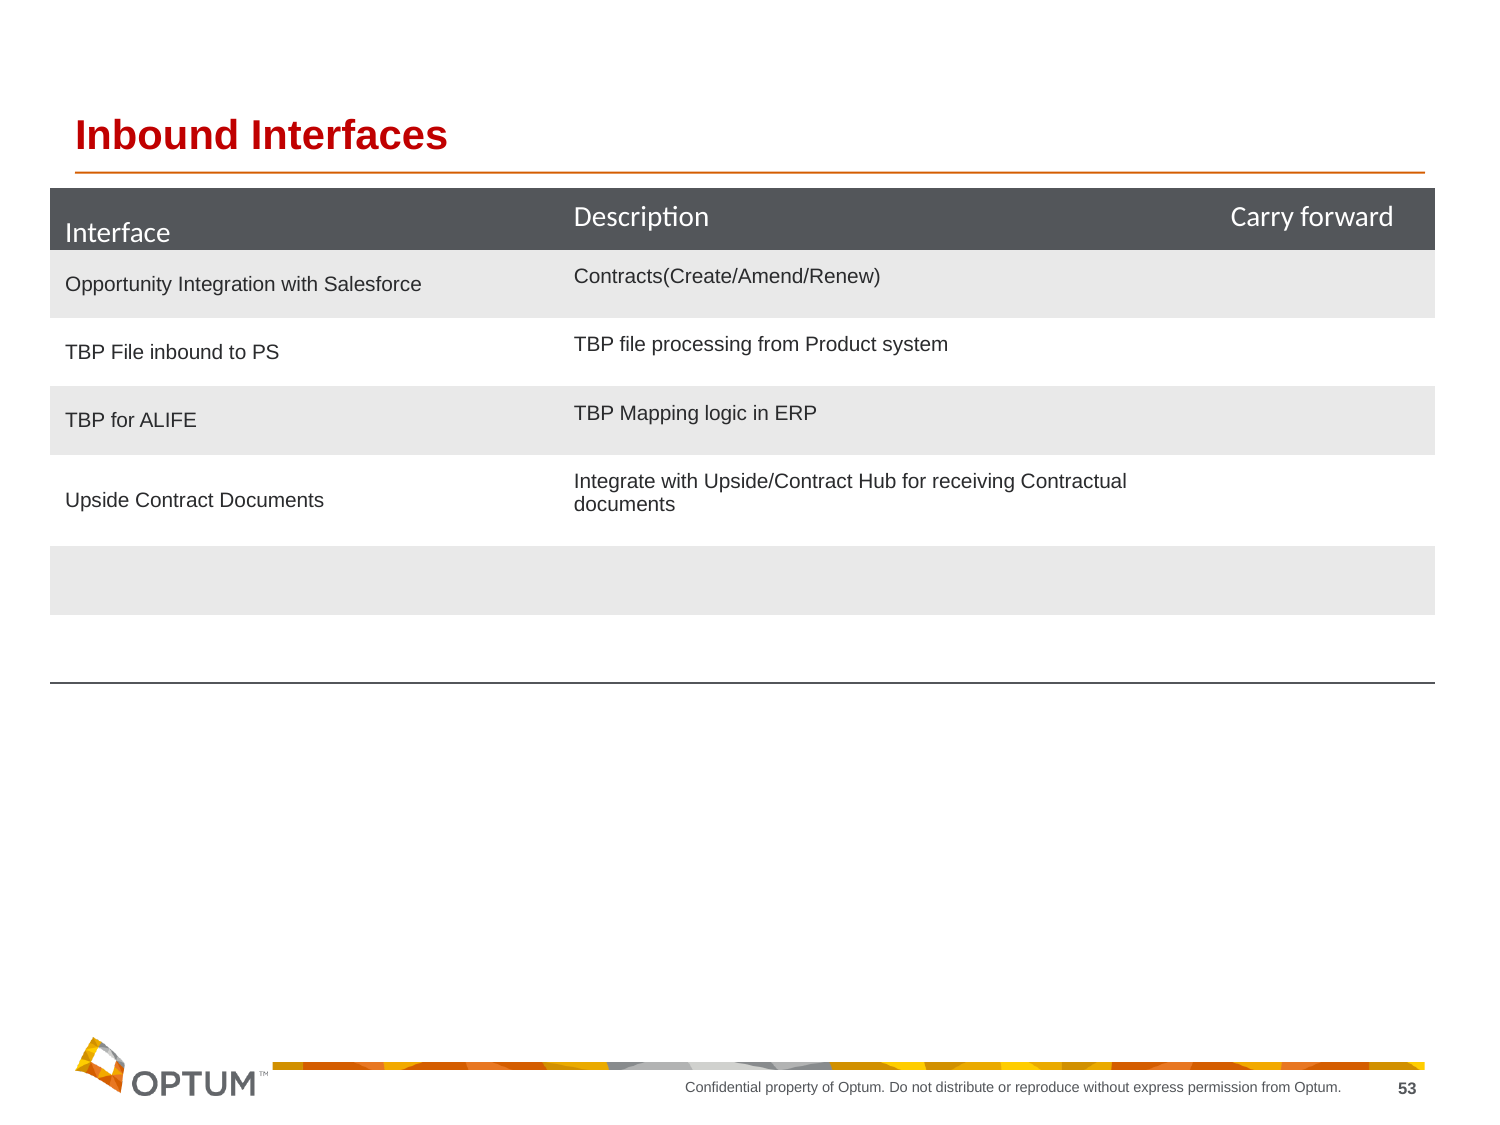

# Inbound Interfaces
| Interface | Description | Carry forward |
| --- | --- | --- |
| Opportunity Integration with Salesforce | Contracts(Create/Amend/Renew) |  |
| TBP File inbound to PS | TBP file processing from Product system |  |
| TBP for ALIFE | TBP Mapping logic in ERP |  |
| Upside Contract Documents | Integrate with Upside/Contract Hub for receiving Contractual documents |  |
|  |  |  |
|  |  |  |